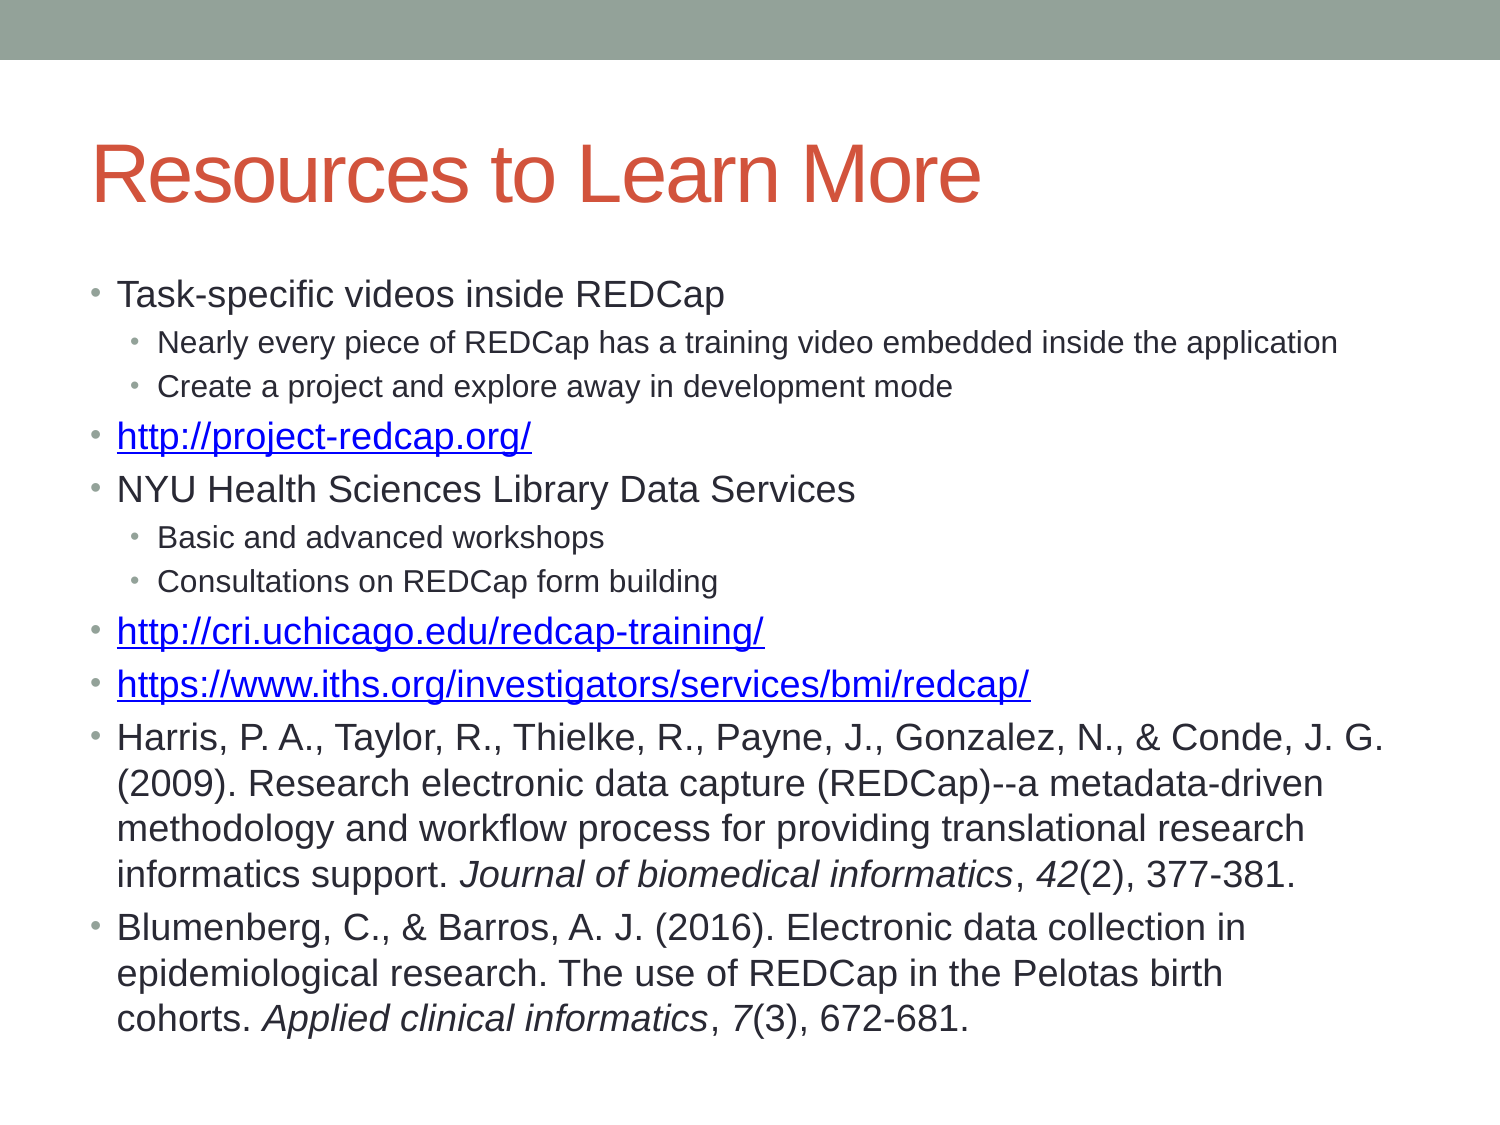

# Resources to Learn More
Task-specific videos inside REDCap
Nearly every piece of REDCap has a training video embedded inside the application
Create a project and explore away in development mode
http://project-redcap.org/
NYU Health Sciences Library Data Services
Basic and advanced workshops
Consultations on REDCap form building
http://cri.uchicago.edu/redcap-training/
https://www.iths.org/investigators/services/bmi/redcap/
Harris, P. A., Taylor, R., Thielke, R., Payne, J., Gonzalez, N., & Conde, J. G. (2009). Research electronic data capture (REDCap)--a metadata-driven methodology and workflow process for providing translational research informatics support. Journal of biomedical informatics, 42(2), 377-381.
Blumenberg, C., & Barros, A. J. (2016). Electronic data collection in epidemiological research. The use of REDCap in the Pelotas birth cohorts. Applied clinical informatics, 7(3), 672-681.